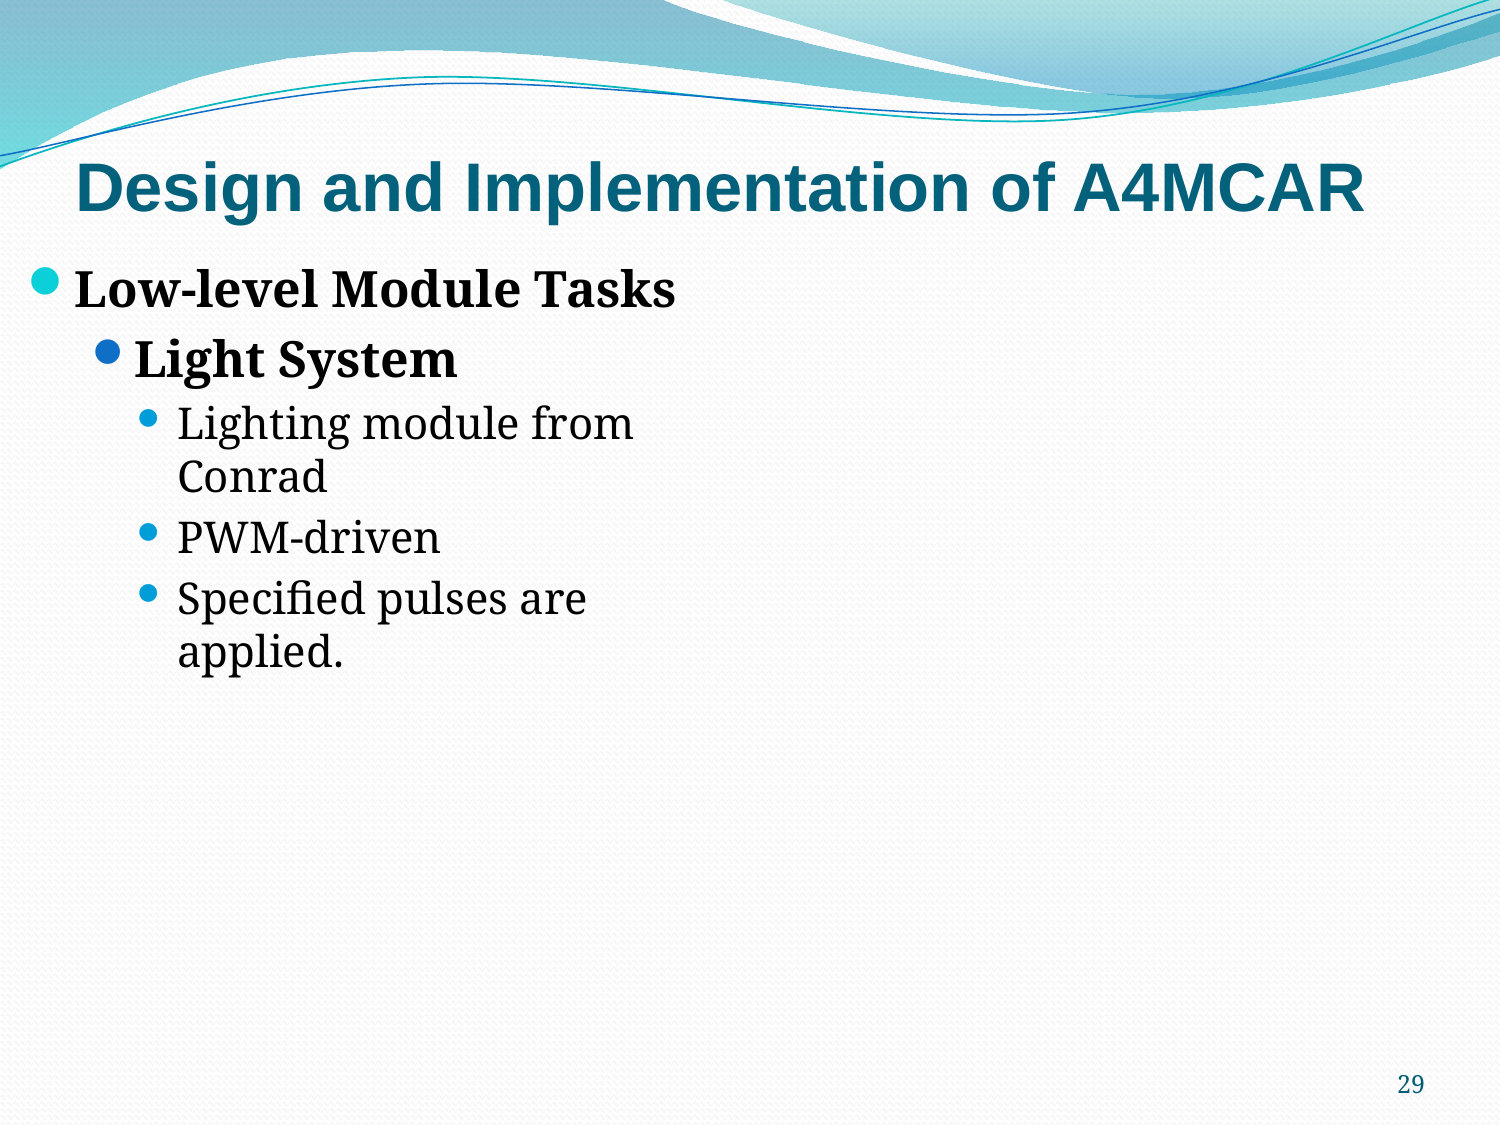

# Design and Implementation of A4MCAR
Low-level Module Tasks
Light System
Lighting module from Conrad
PWM-driven
Specified pulses are applied.

29